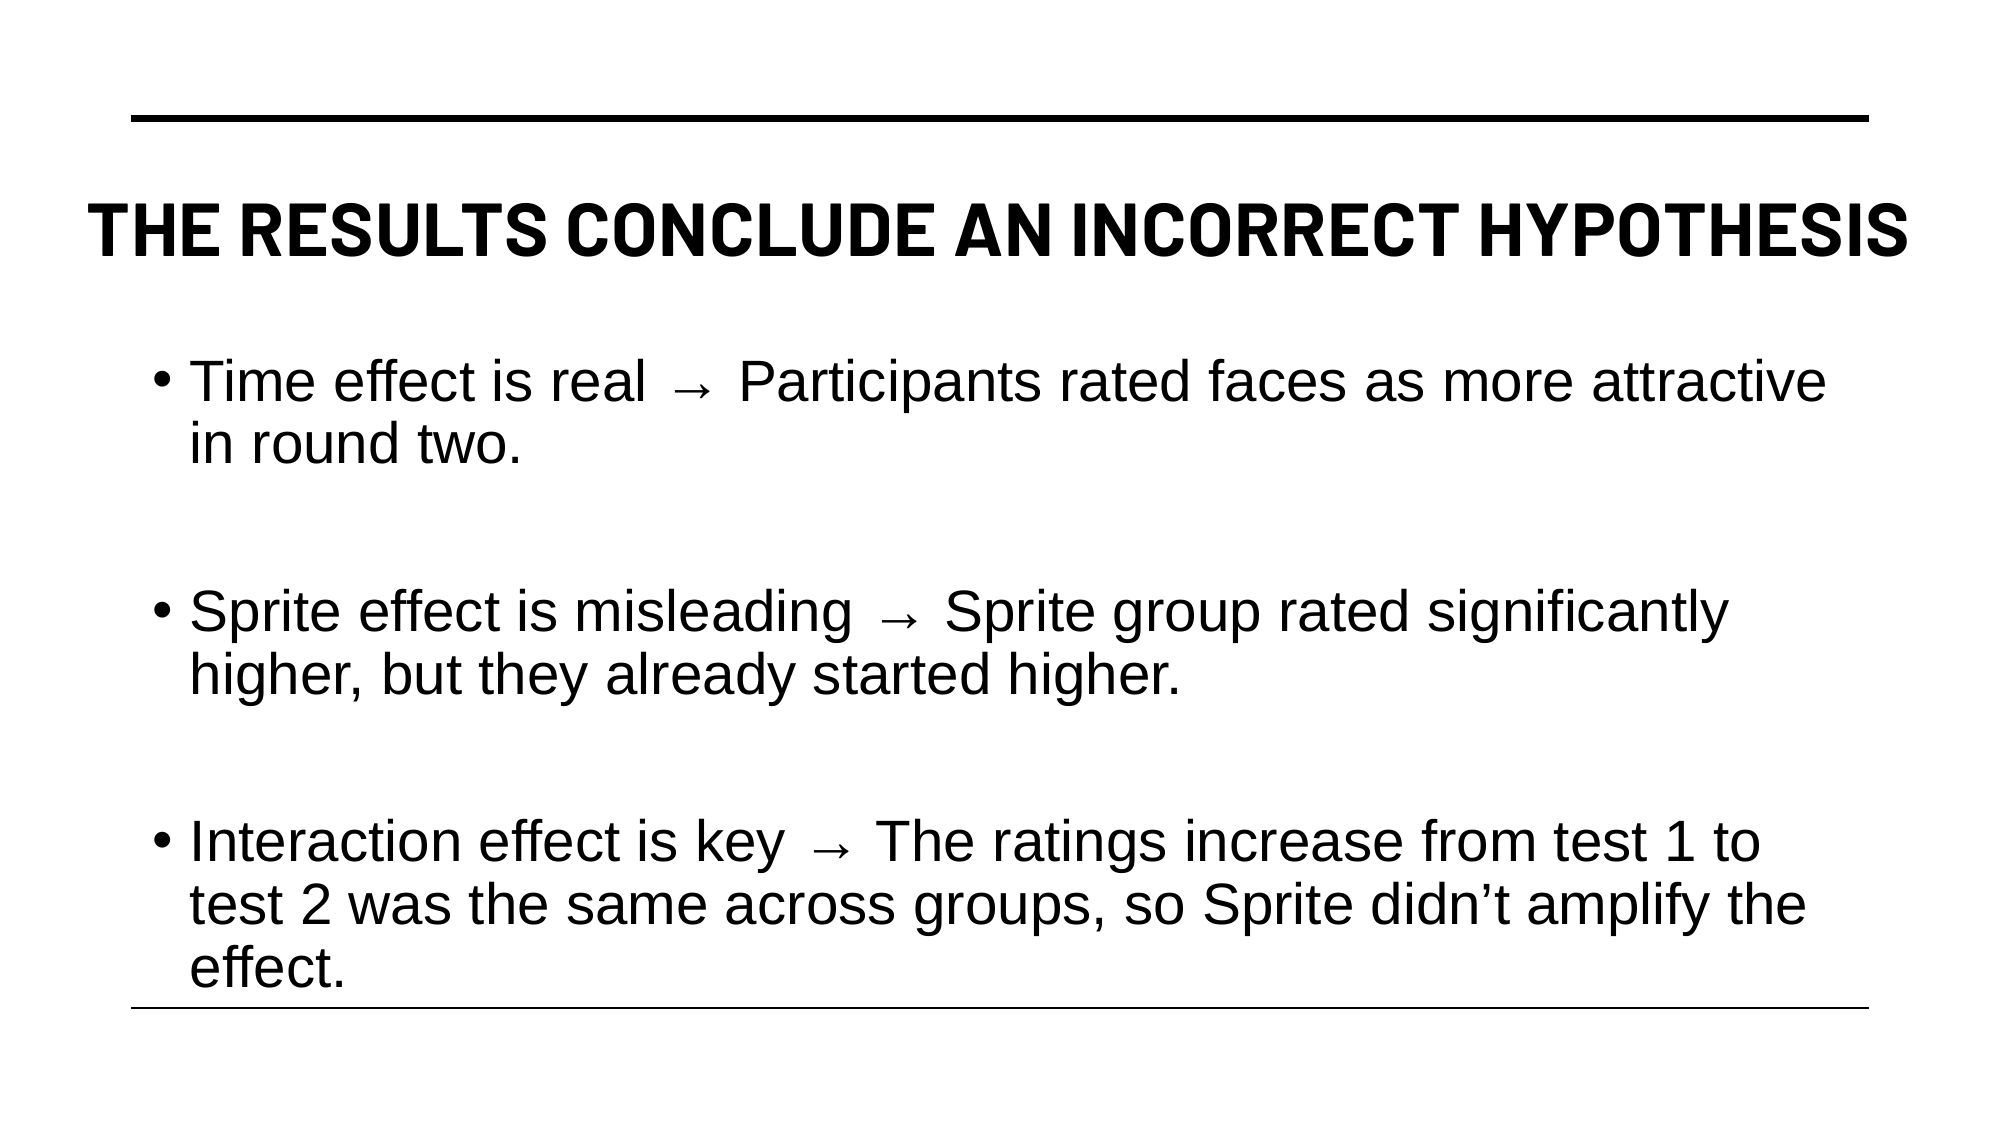

# the results conclude an incorrect hypothesis
Time effect is real → Participants rated faces as more attractive in round two.

Sprite effect is misleading → Sprite group rated significantly higher, but they already started higher.

Interaction effect is key → The ratings increase from test 1 to test 2 was the same across groups, so Sprite didn’t amplify the effect.